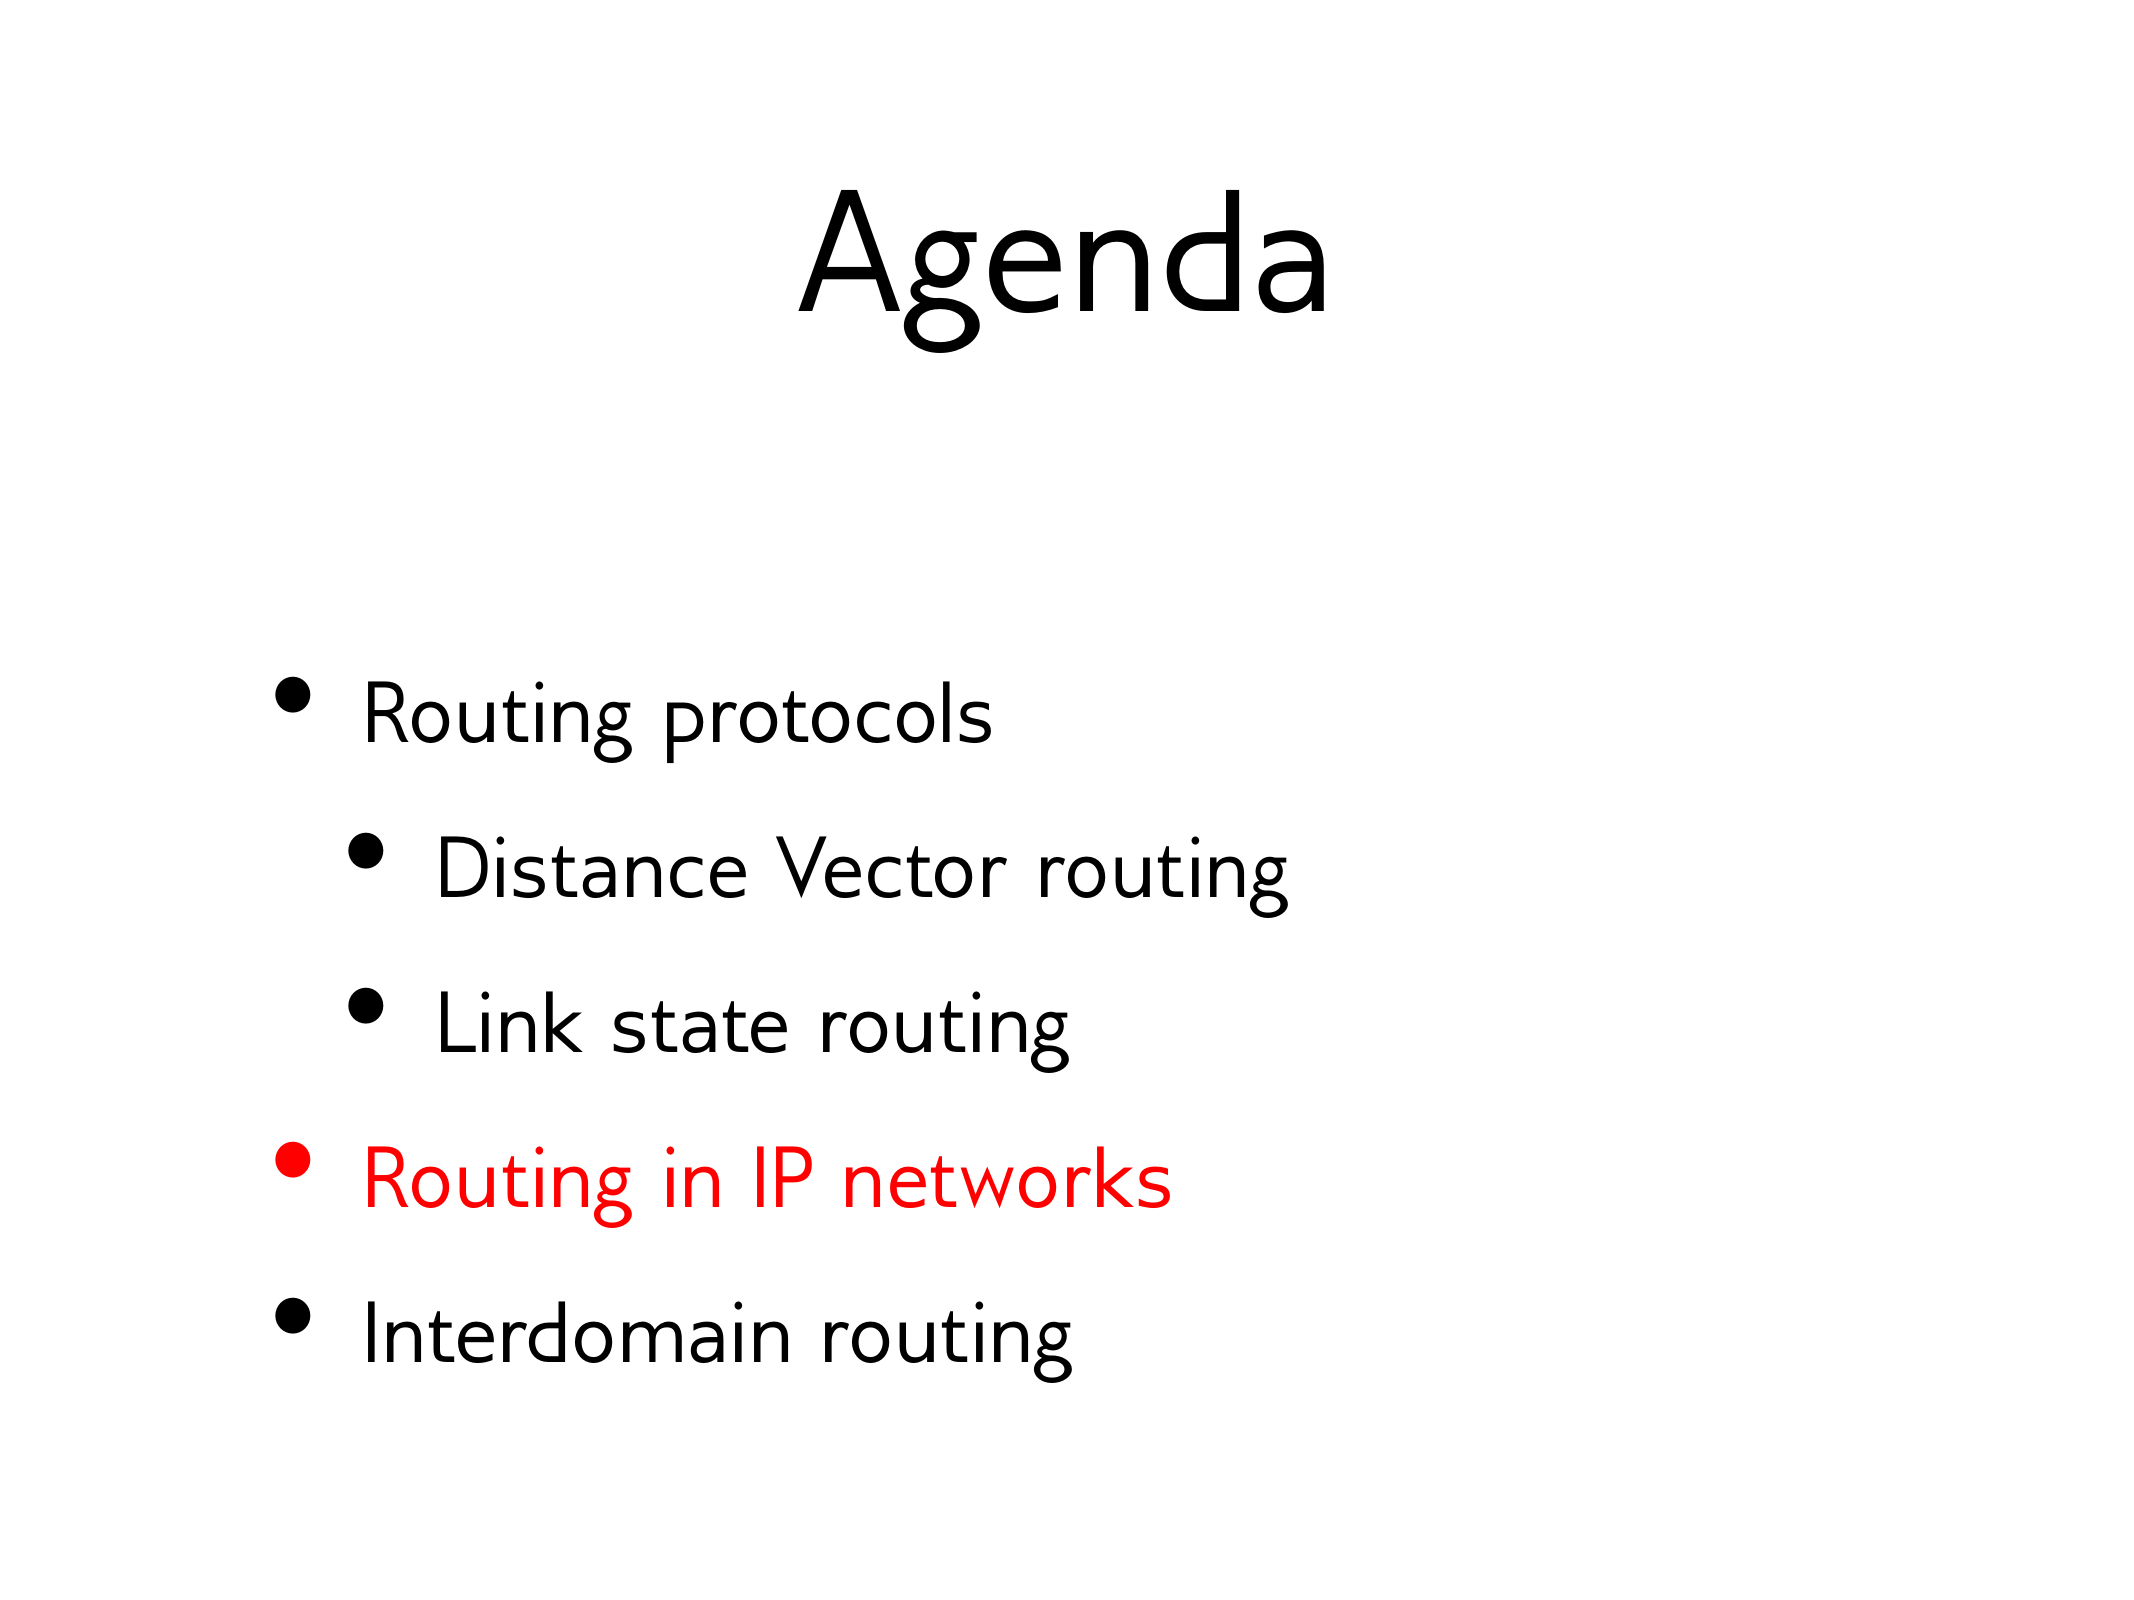

# Agenda
Routing protocols
Distance Vector routing
Link state routing
Routing in IP networks
Interdomain routing